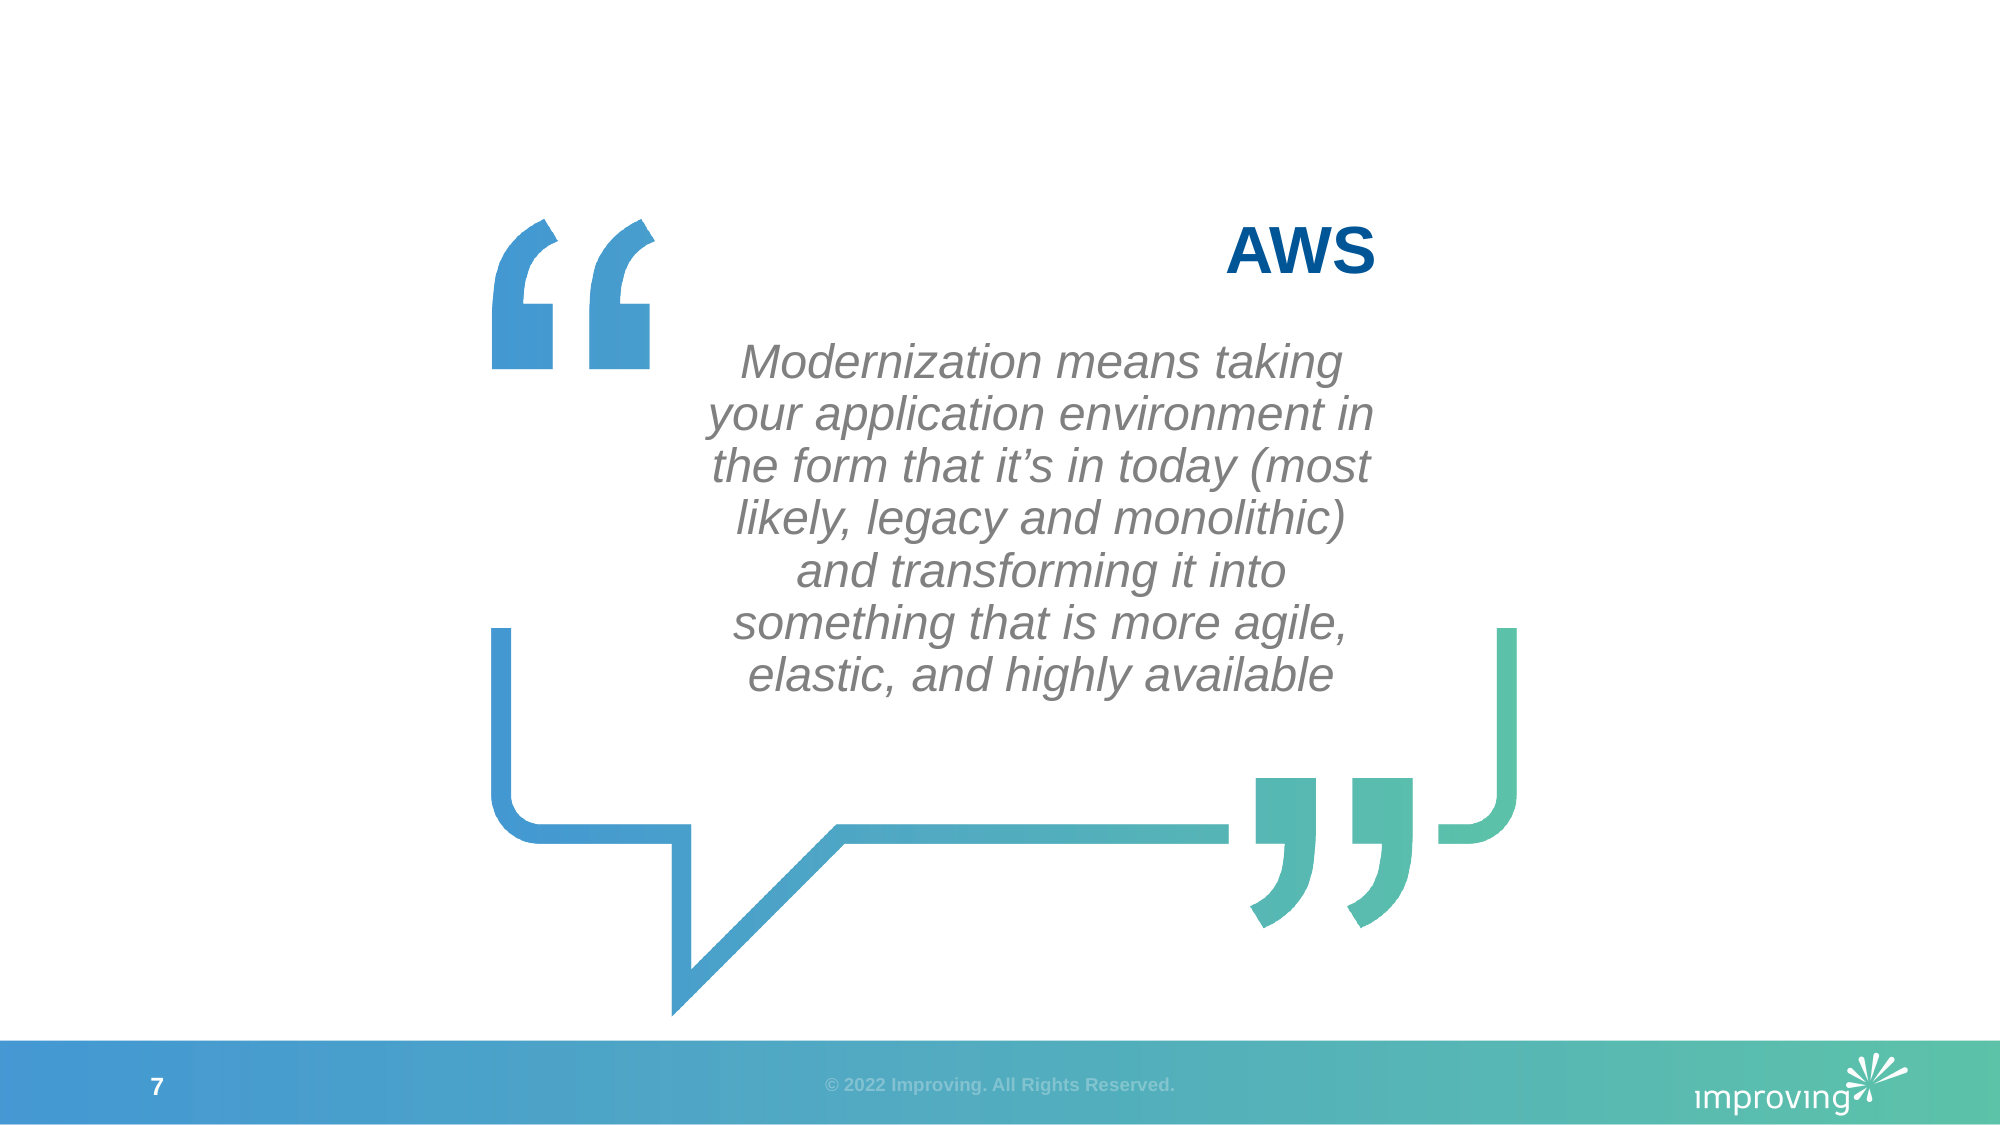

# AWS
Modernization means taking your application environment in the form that it’s in today (most likely, legacy and monolithic) and transforming it into something that is more agile, elastic, and highly available